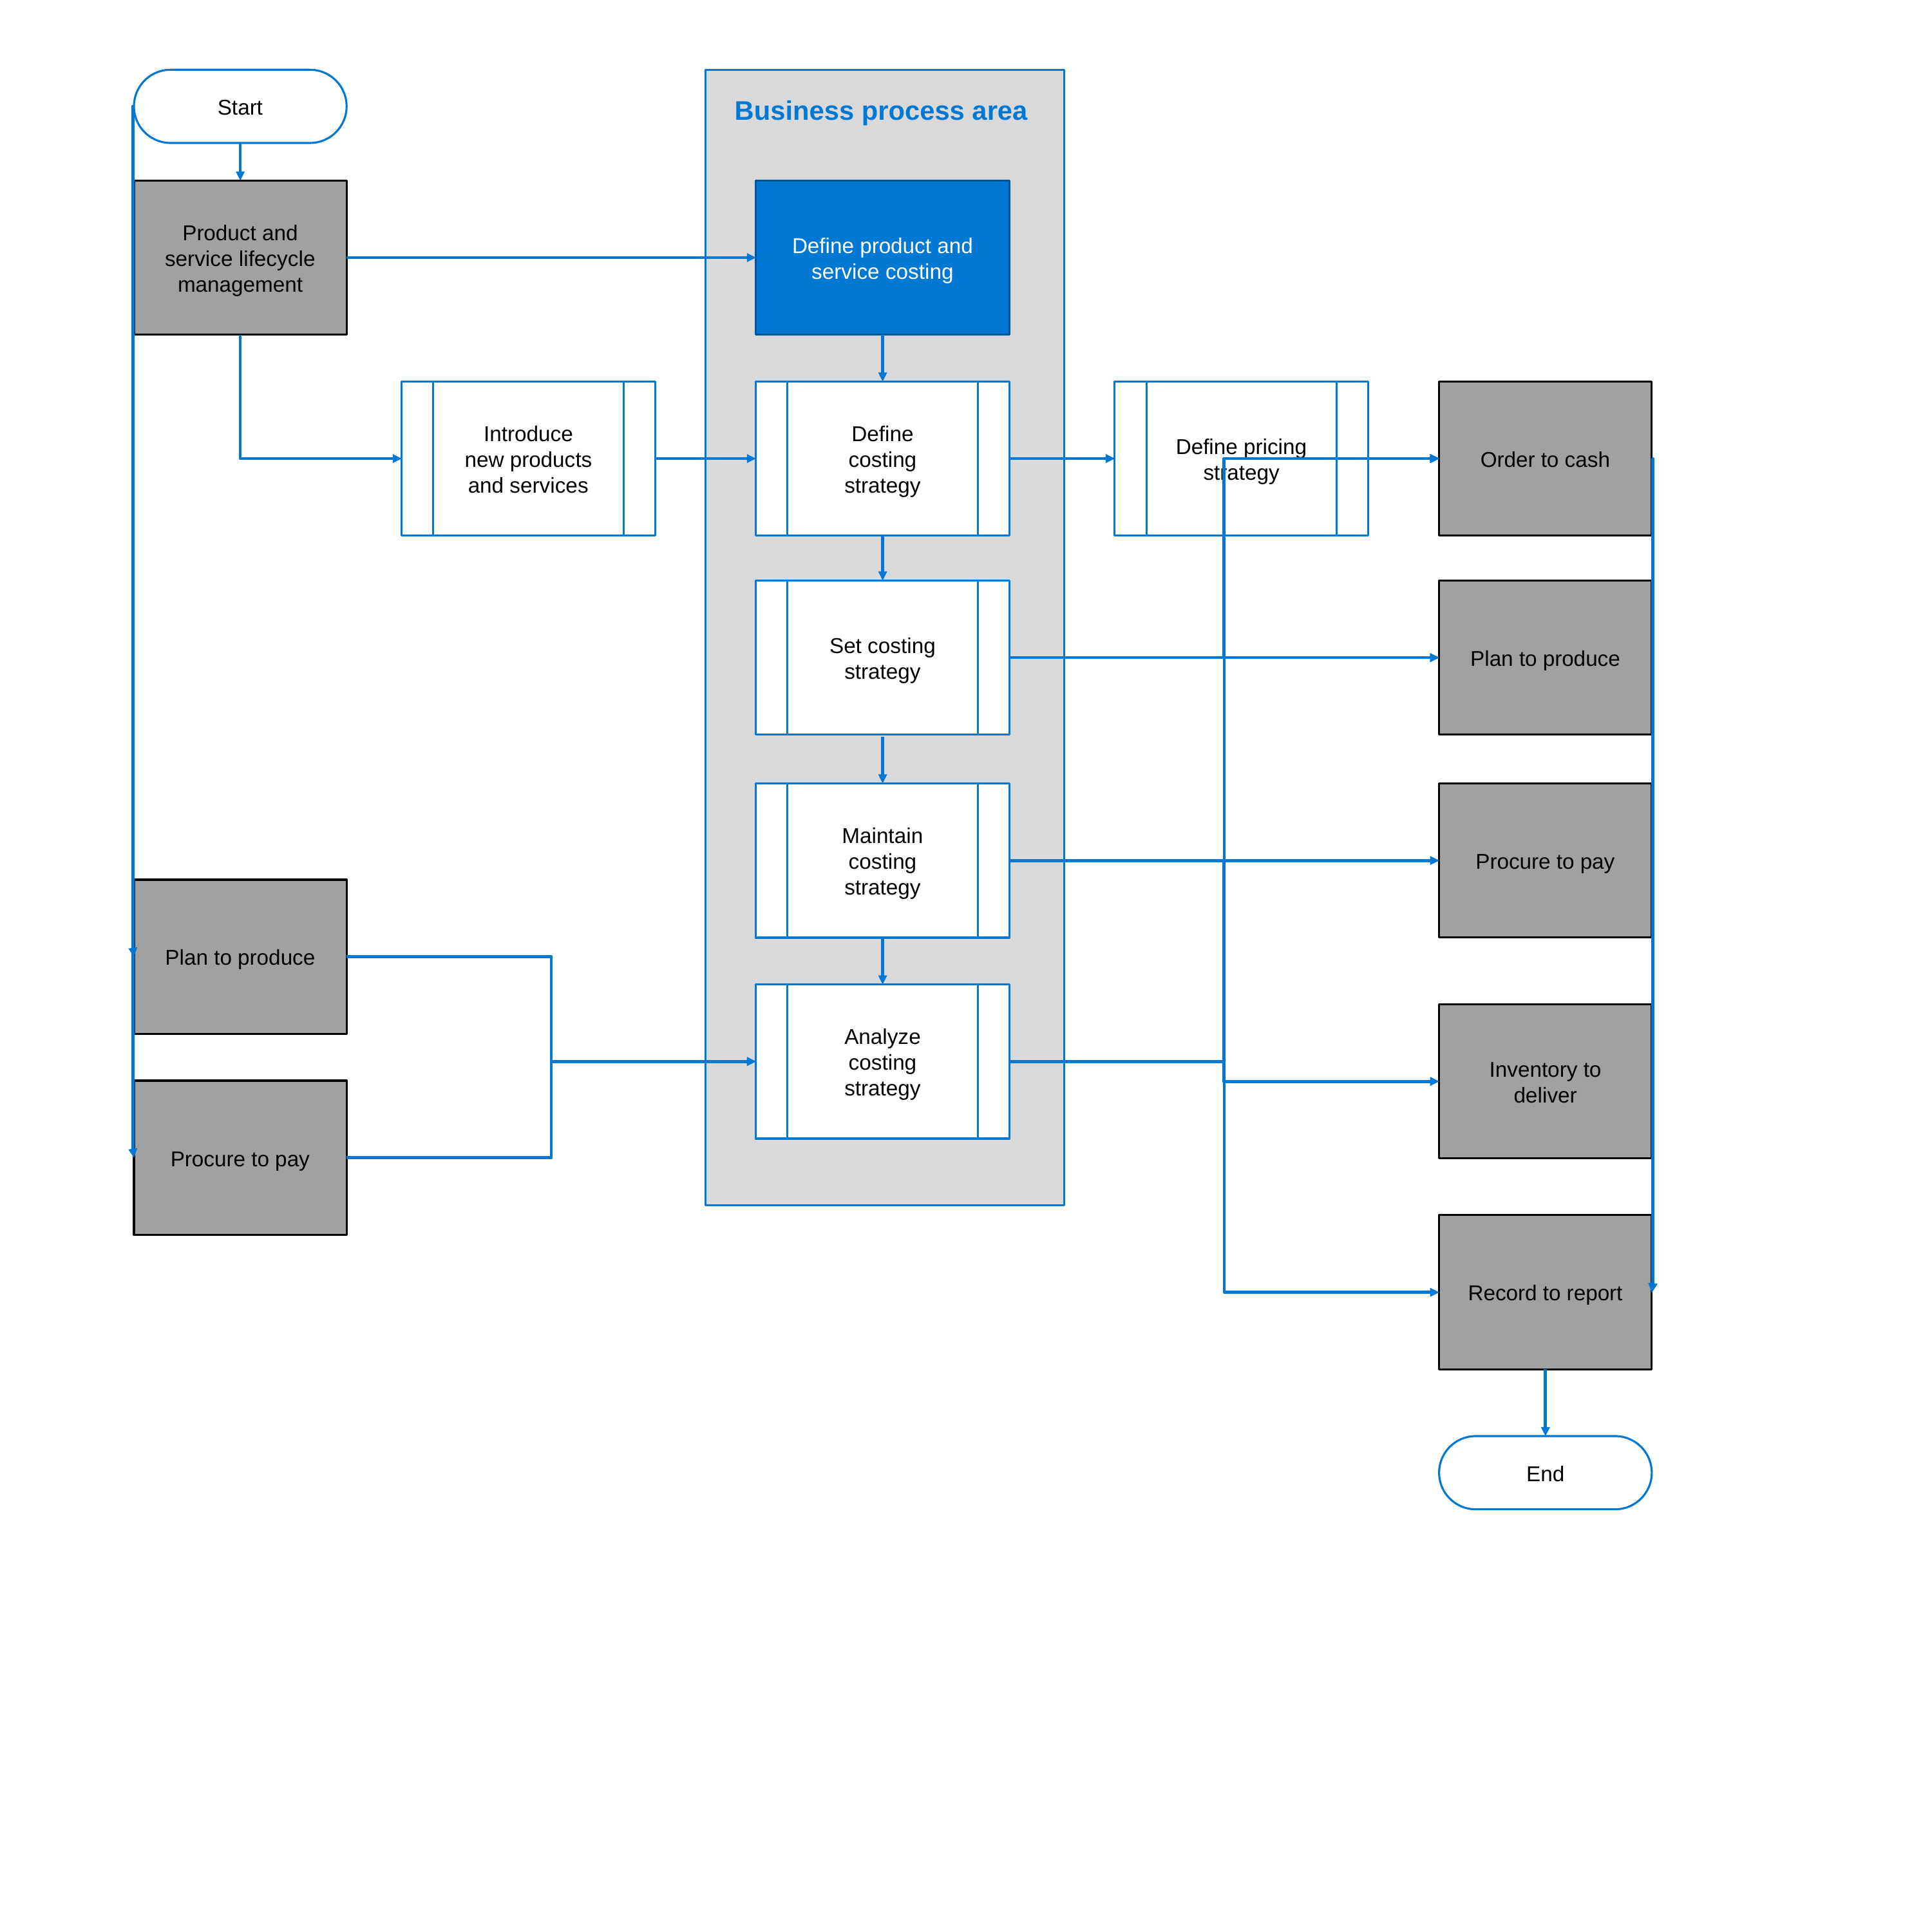

Start
Business process area
Product and service lifecycle management
Define product and service costing
Order to cash
Introduce new products and services
Define costing strategy
Define pricing strategy
Set costing strategy
Plan to produce
Procure to pay
Maintain costing strategy
Plan to produce
Analyze costing strategy
Inventory to deliver
Procure to pay
Record to report
End